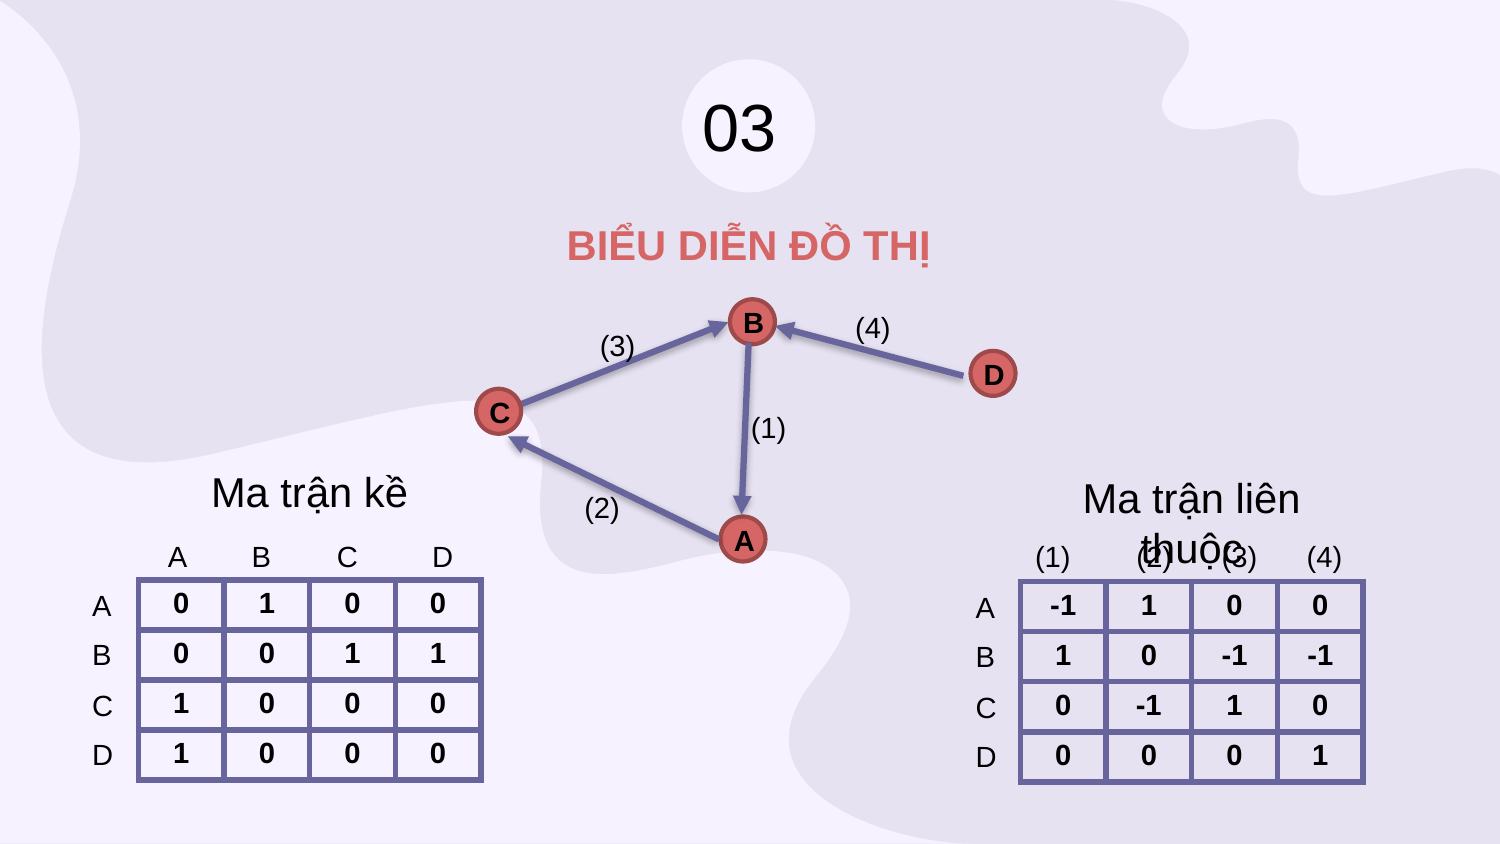

03
BIỂU DIỄN ĐỒ THỊ
B

(4)
(3)
D

C

(1)
Ma trận kề
Ma trận liên thuộc
(2)
A

  A        B        C         D
(1)        (2)      (3)      (4)
A
| 0 | 1 | 0 | 0 |
| --- | --- | --- | --- |
| 0 | 0 | 1 | 1 |
| 1 | 0 | 0 | 0 |
| 1 | 0 | 0 | 0 |
A
| -1 | 1 | 0 | 0 |
| --- | --- | --- | --- |
| 1 | 0 | -1 | -1 |
| 0 | -1 | 1 | 0 |
| 0 | 0 | 0 | 1 |
B
B
C
C
D
D